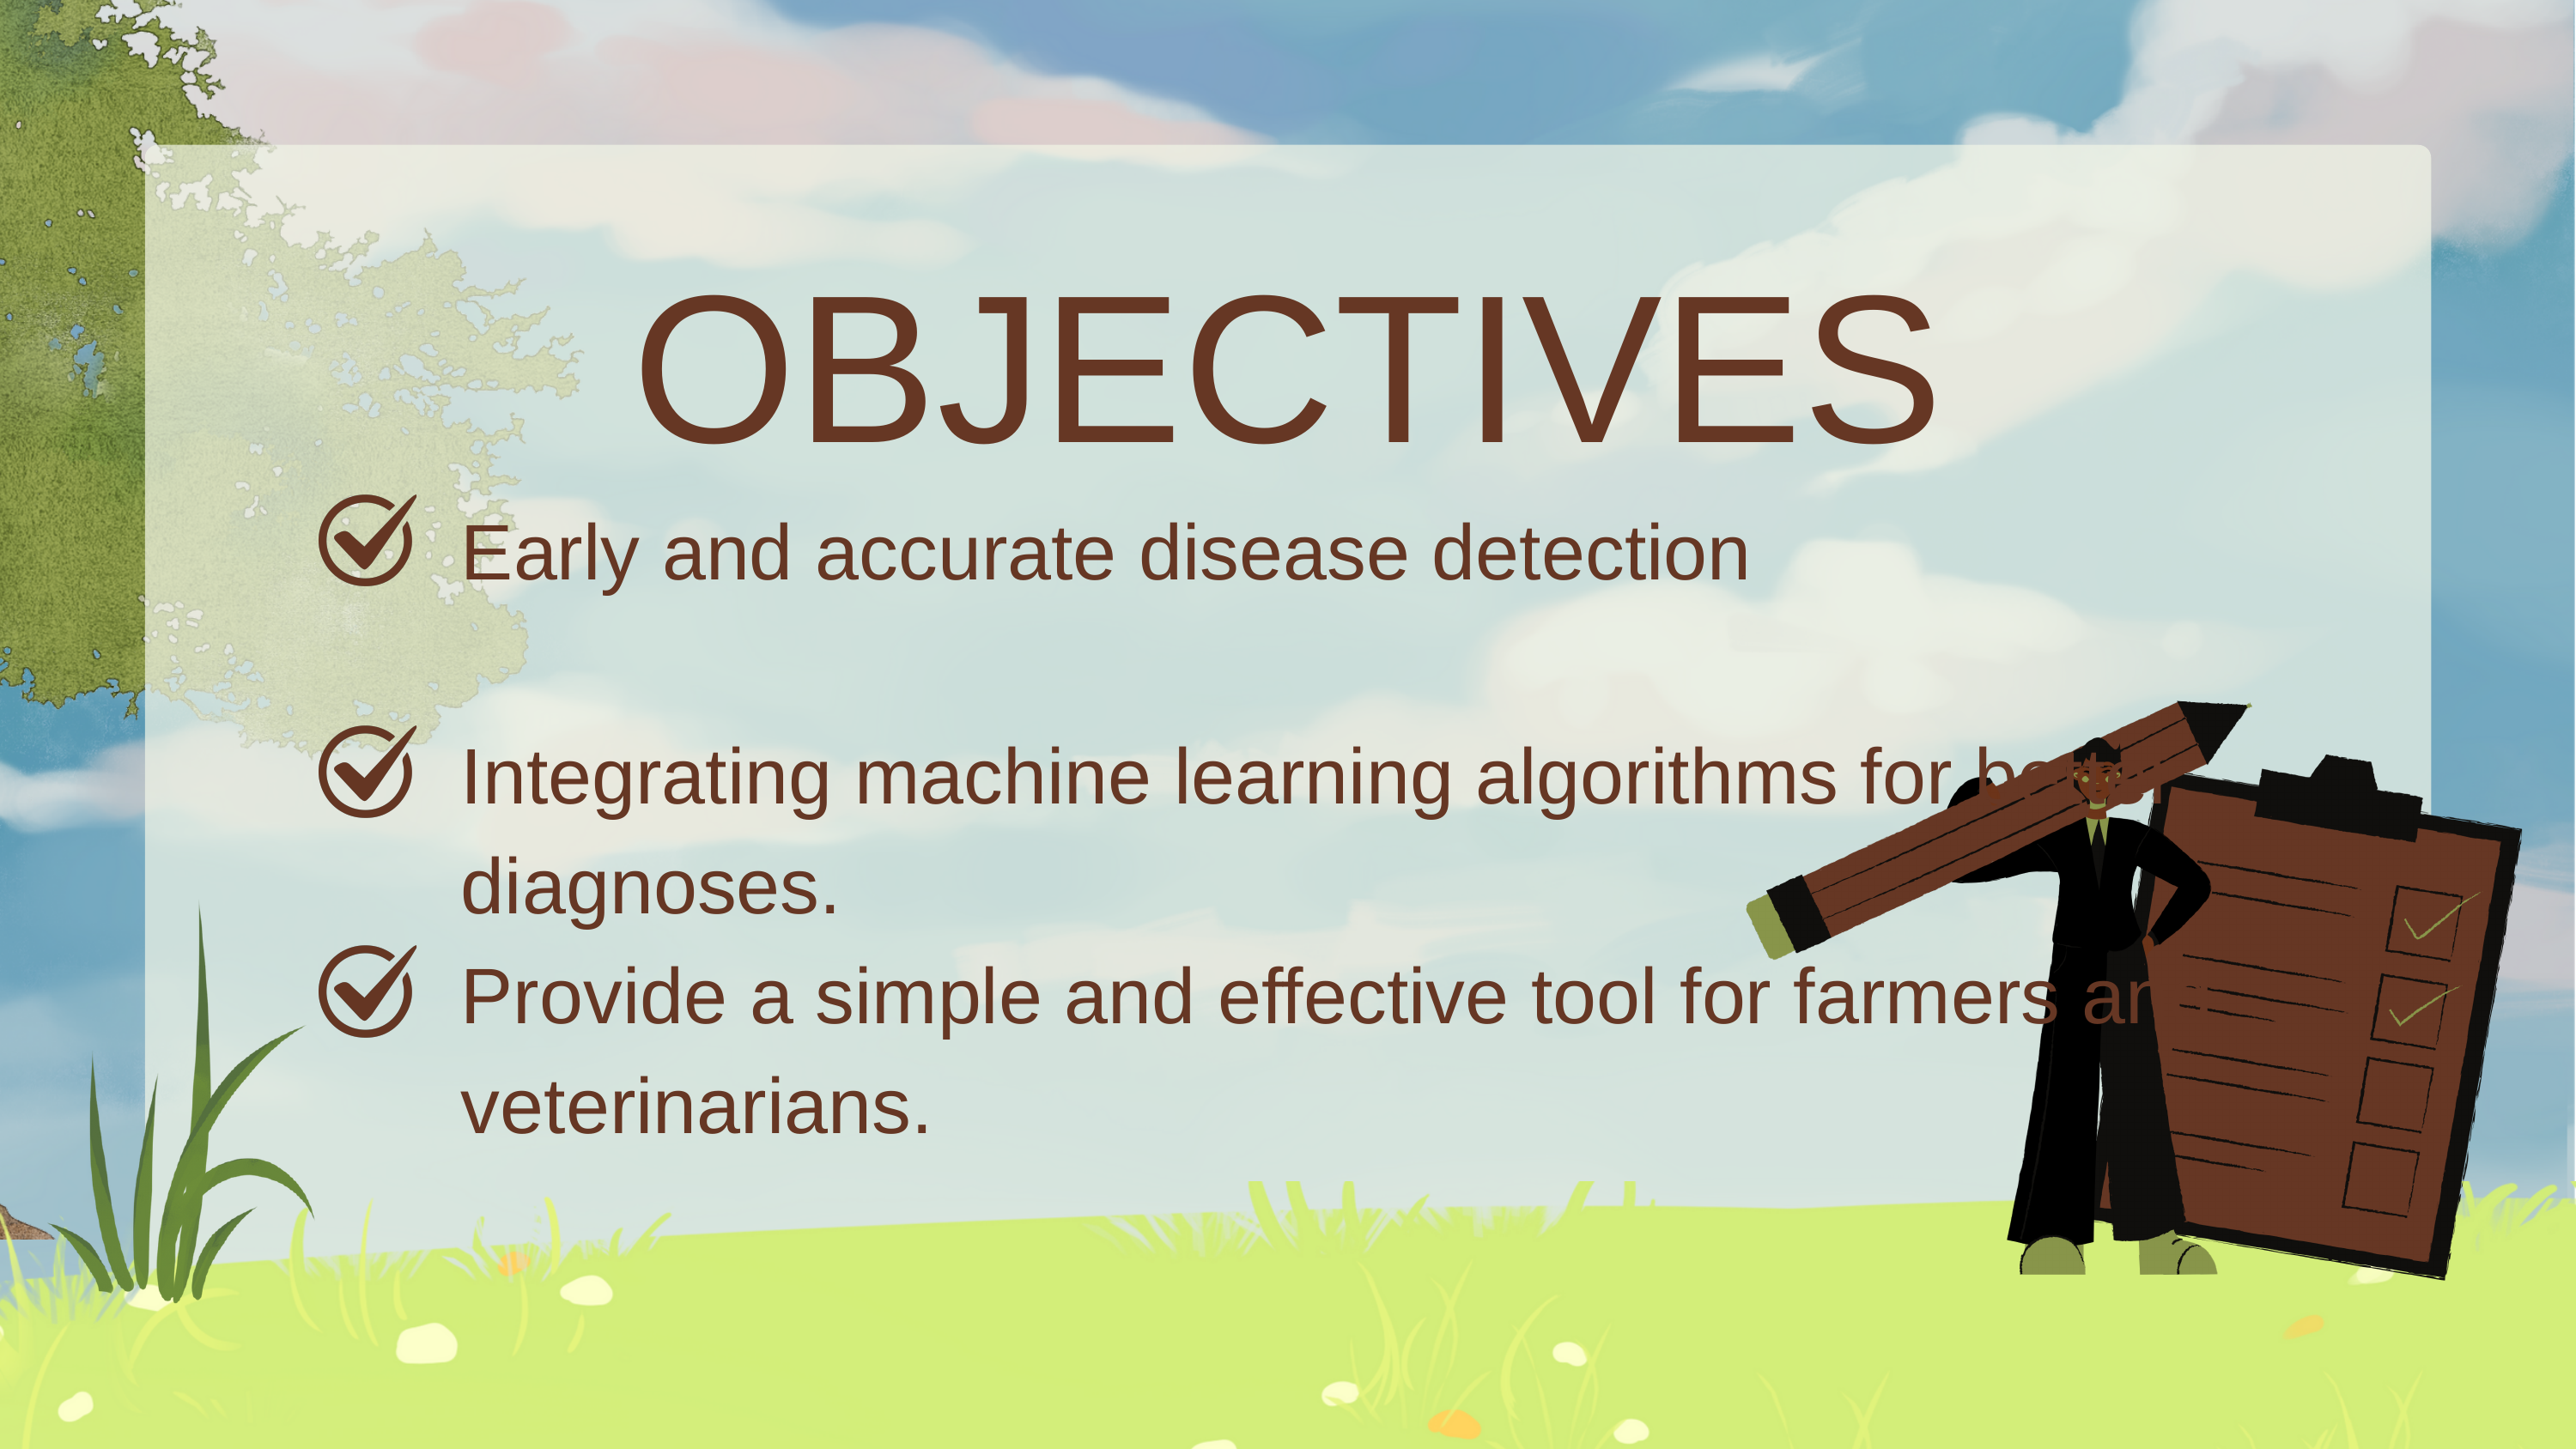

OBJECTIVES
Early and accurate disease detection

Integrating machine learning algorithms for better diagnoses.

Provide a simple and effective tool for farmers and veterinarians.